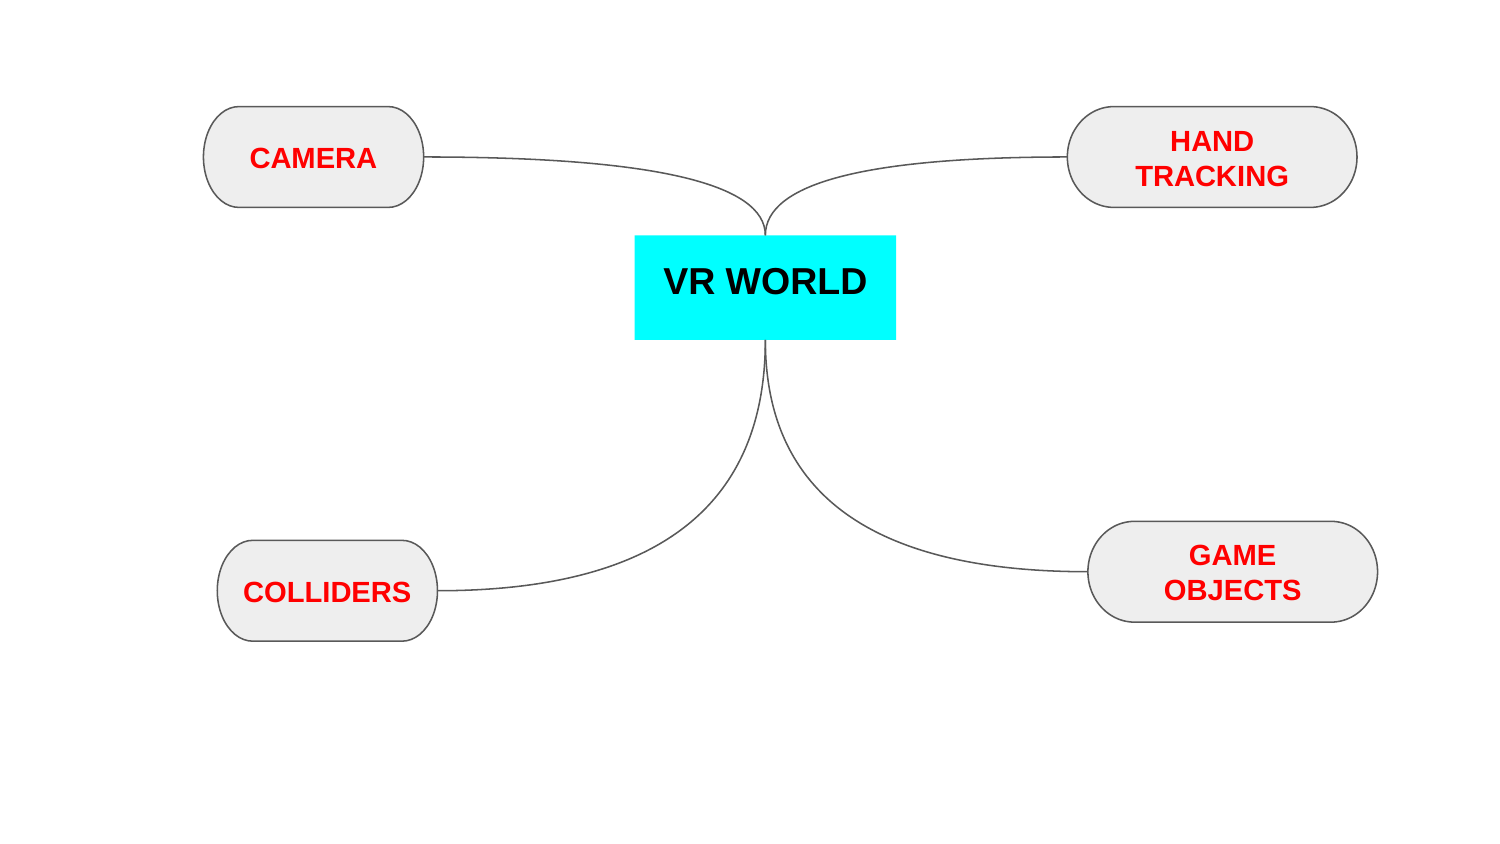

CAMERA
HAND TRACKING
VR WORLD
GAME OBJECTS
COLLIDERS